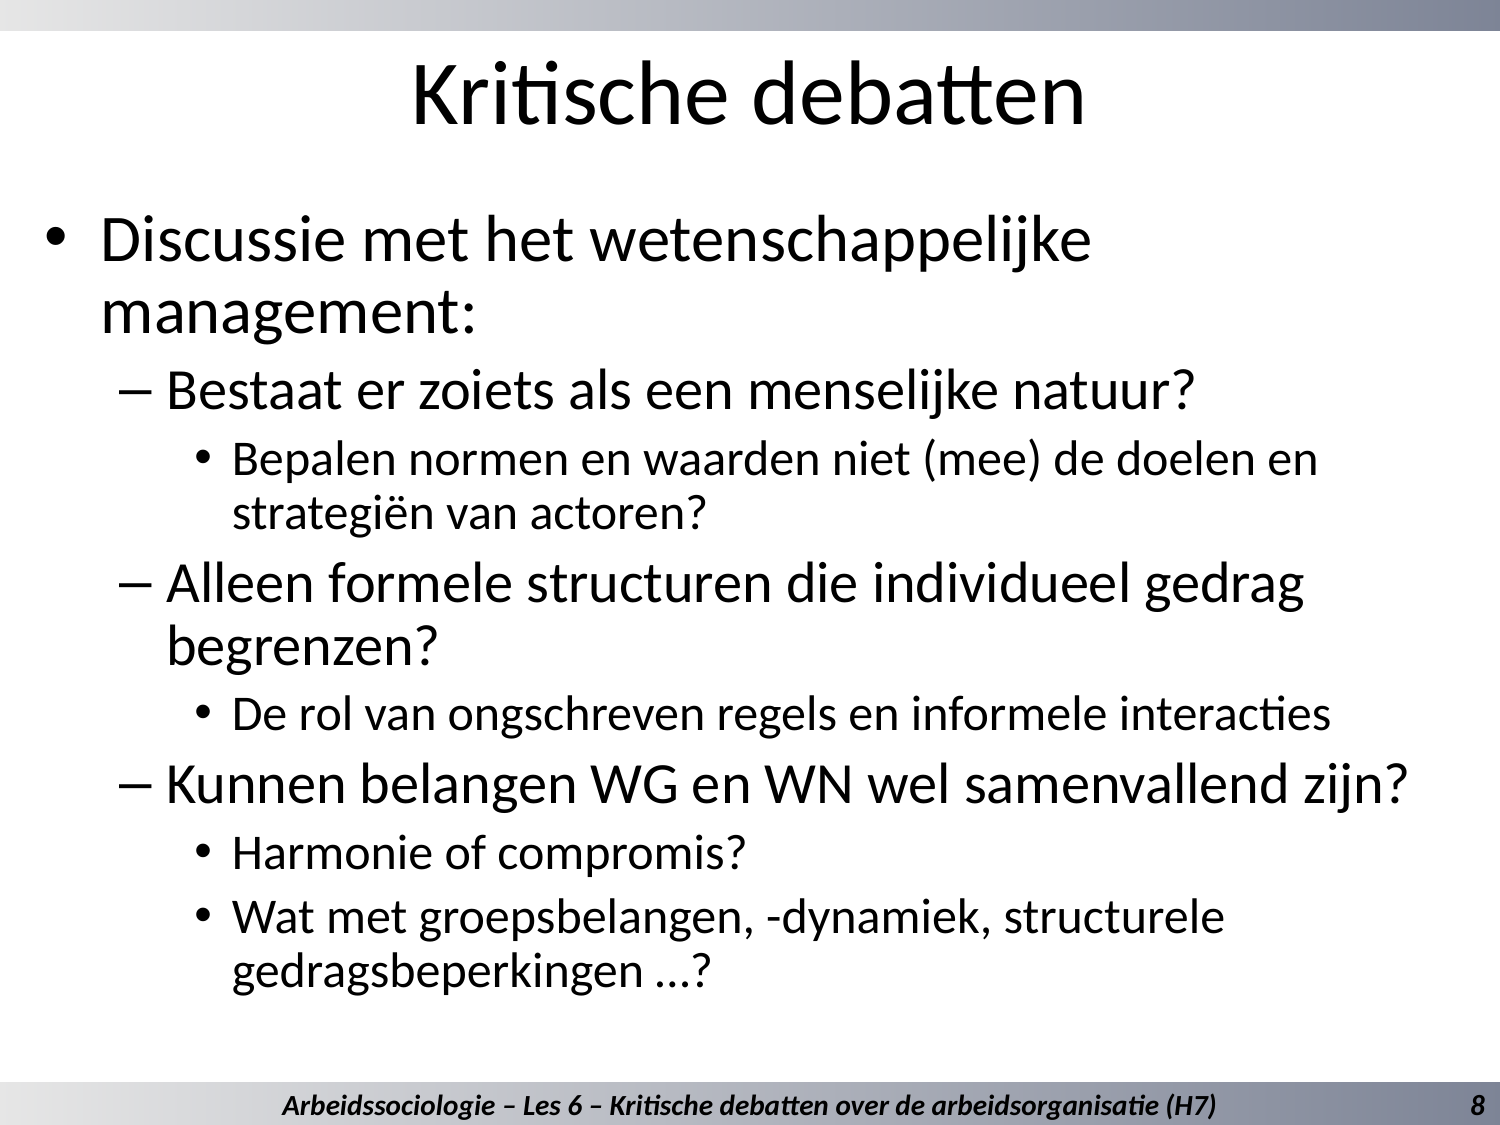

# Kritische debatten
Discussie met het wetenschappelijke management:
Bestaat er zoiets als een menselijke natuur?
Bepalen normen en waarden niet (mee) de doelen en strategiën van actoren?
Alleen formele structuren die individueel gedrag begrenzen?
De rol van ongschreven regels en informele interacties
Kunnen belangen WG en WN wel samenvallend zijn?
Harmonie of compromis?
Wat met groepsbelangen, -dynamiek, structurele gedragsbeperkingen …?

Arbeidssociologie – Les 6 – Kritische debatten over de arbeidsorganisatie (H7)
8